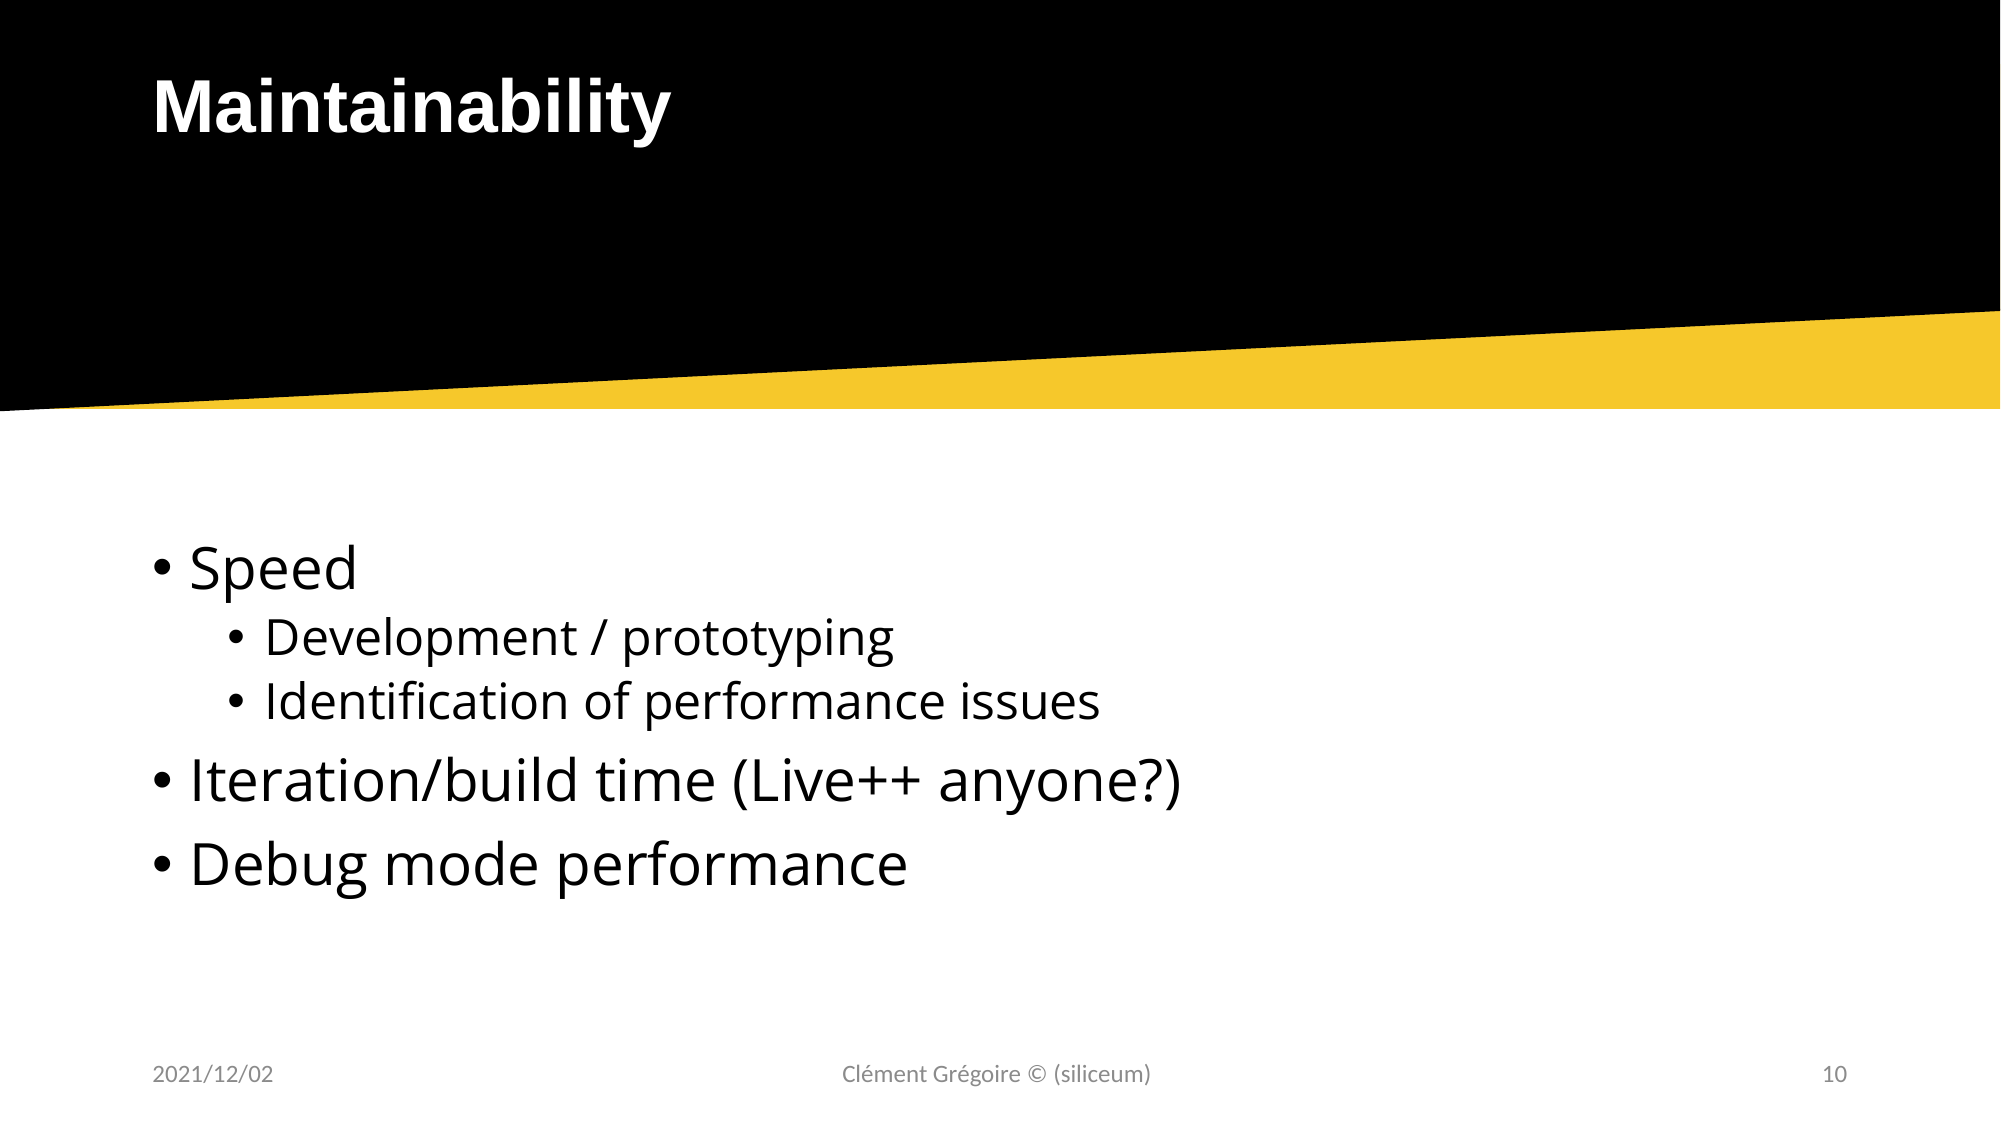

# Maintainability

Speed
Development / prototyping
Identification of performance issues
Iteration/build time (Live++ anyone?)
Debug mode performance
2021/12/02
Clément Grégoire © (siliceum)
10